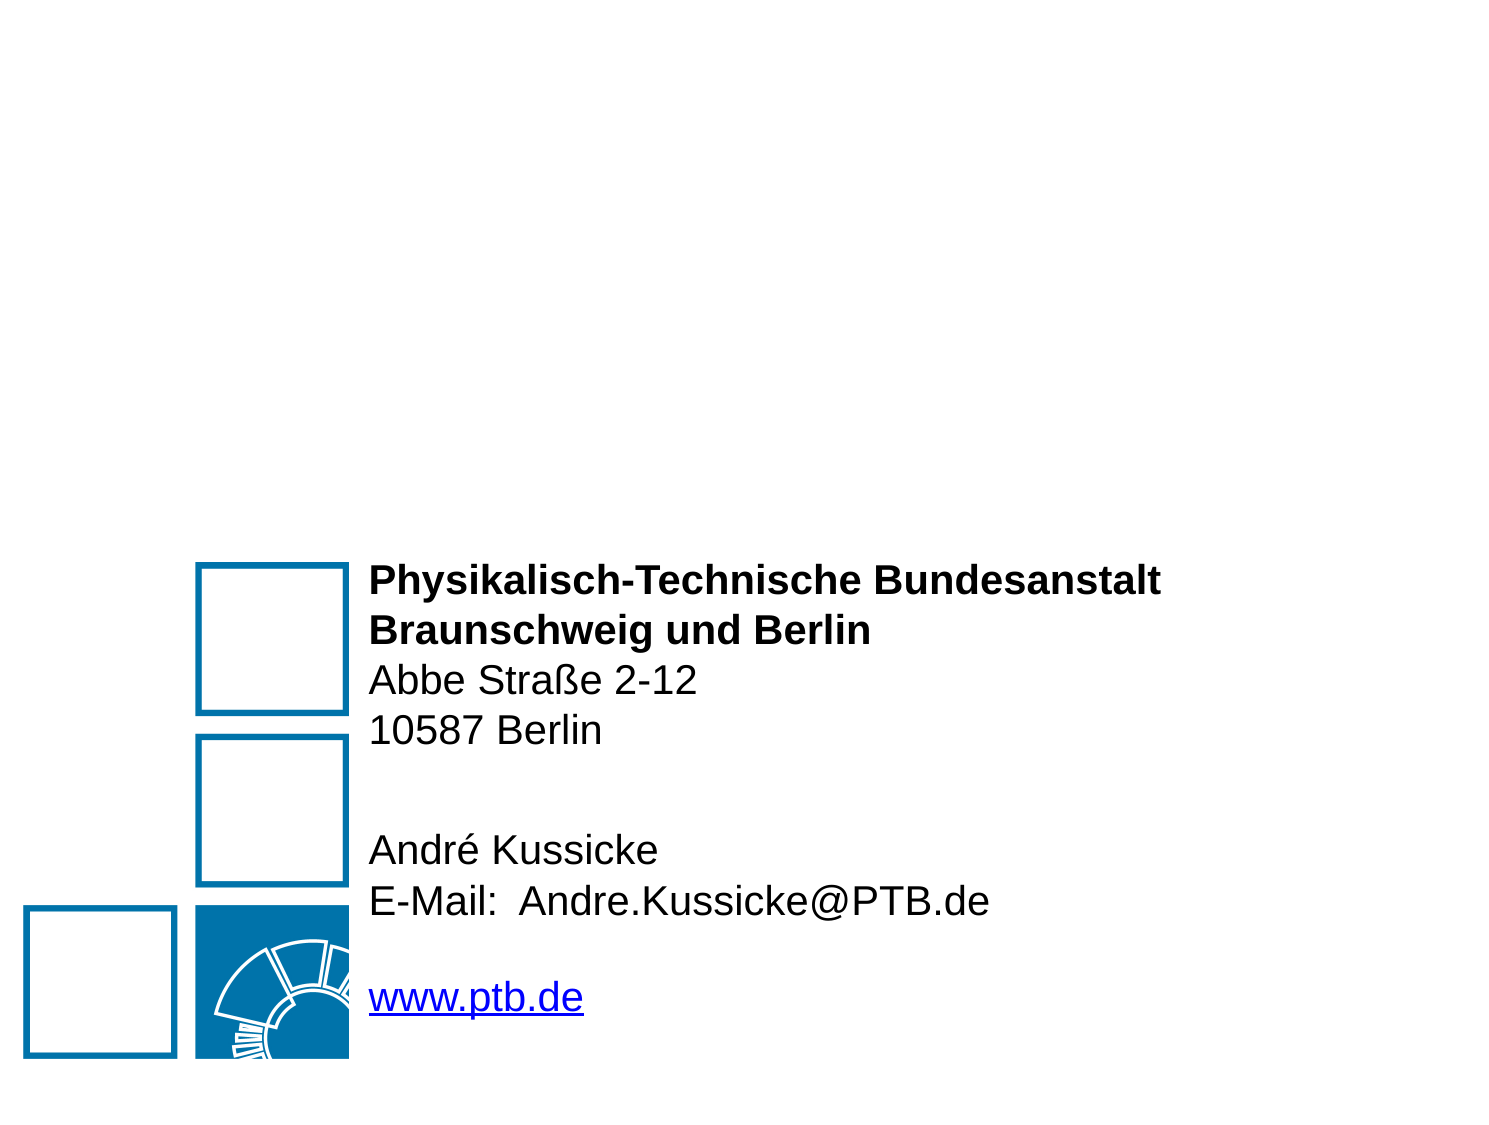

Physikalisch-Technische Bundesanstalt
Braunschweig und Berlin
Abbe Straße 2-12
10587 Berlin

André Kussicke
E-Mail: 	Andre.Kussicke@PTB.de

www.ptb.de